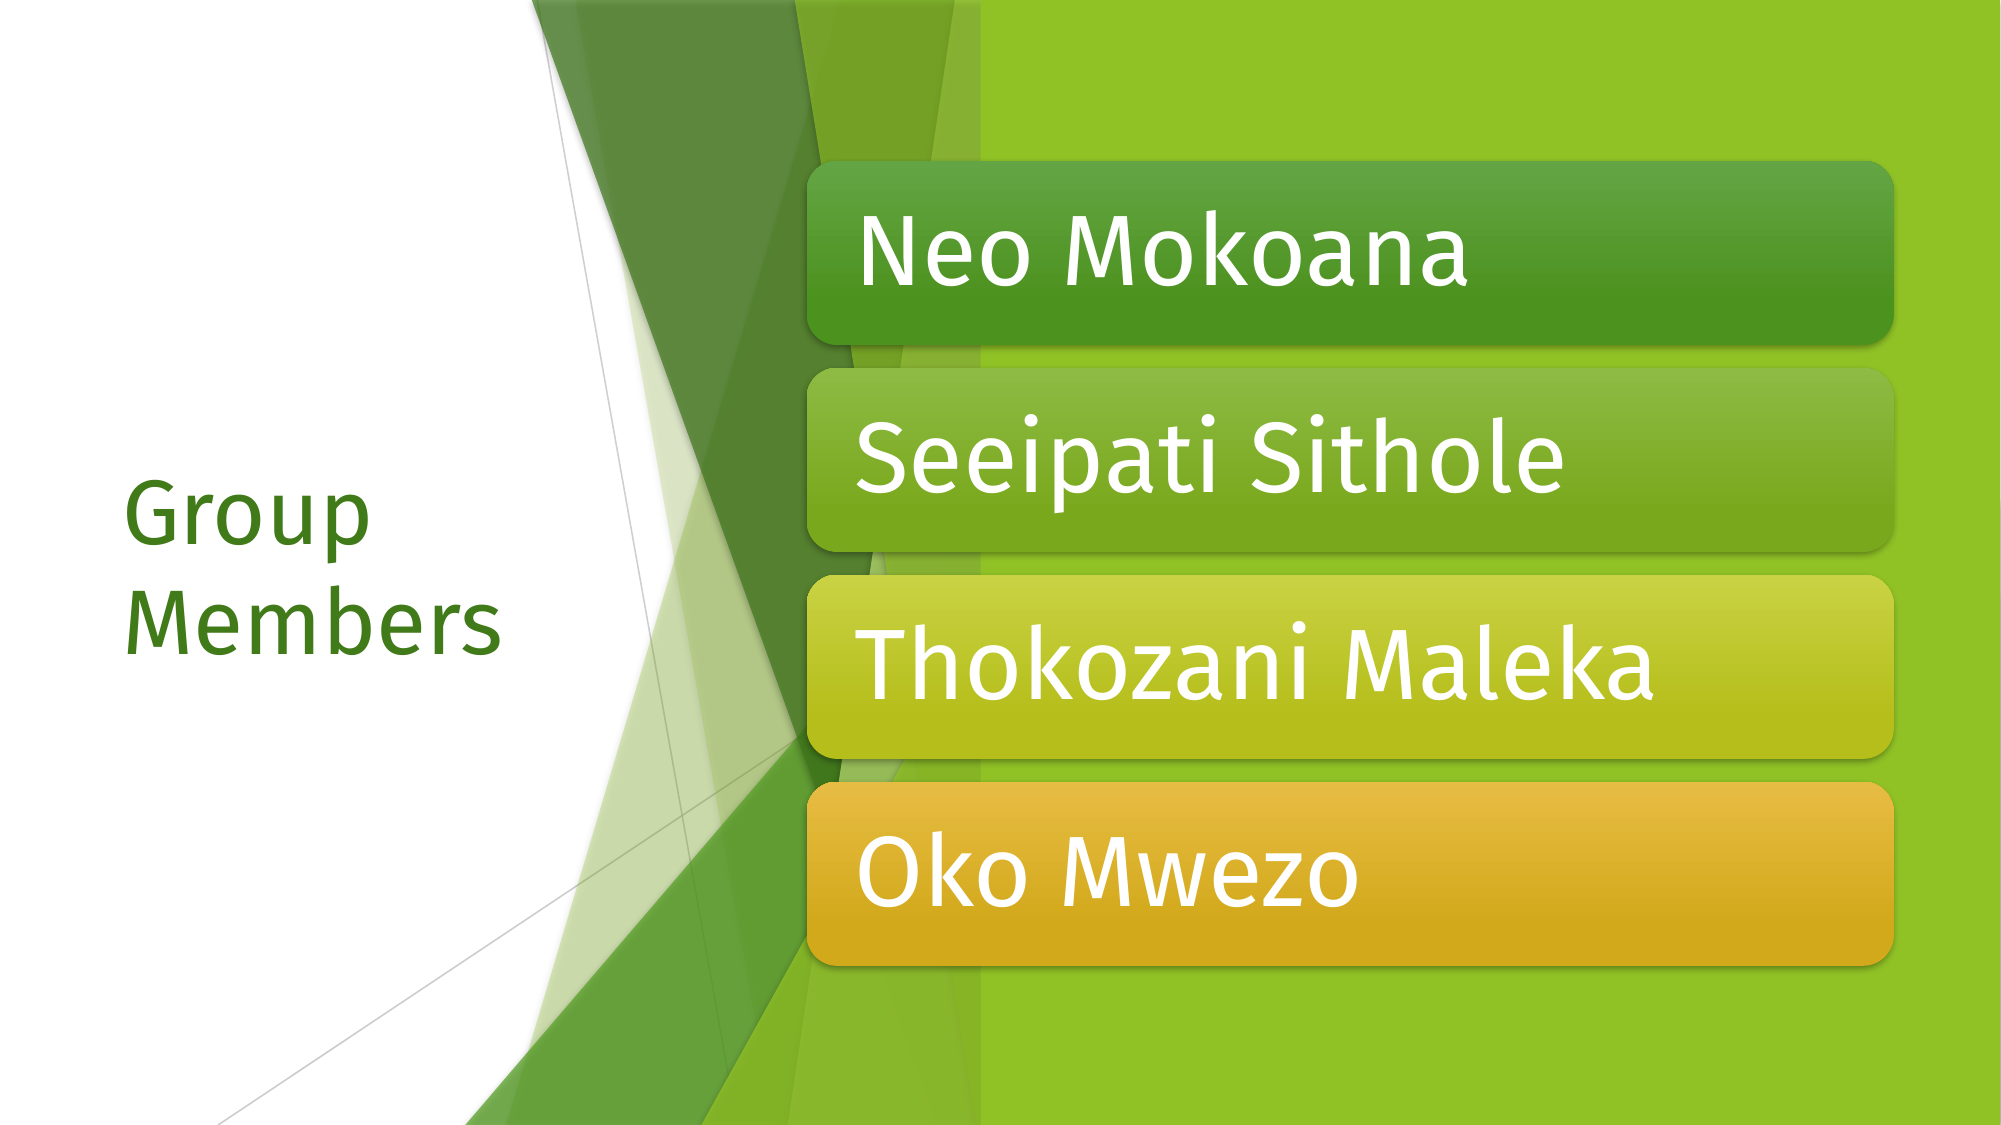

Neo Mokoana
Seeipati Sithole
Thokozani Maleka
Oko Mwezo
# Group Members